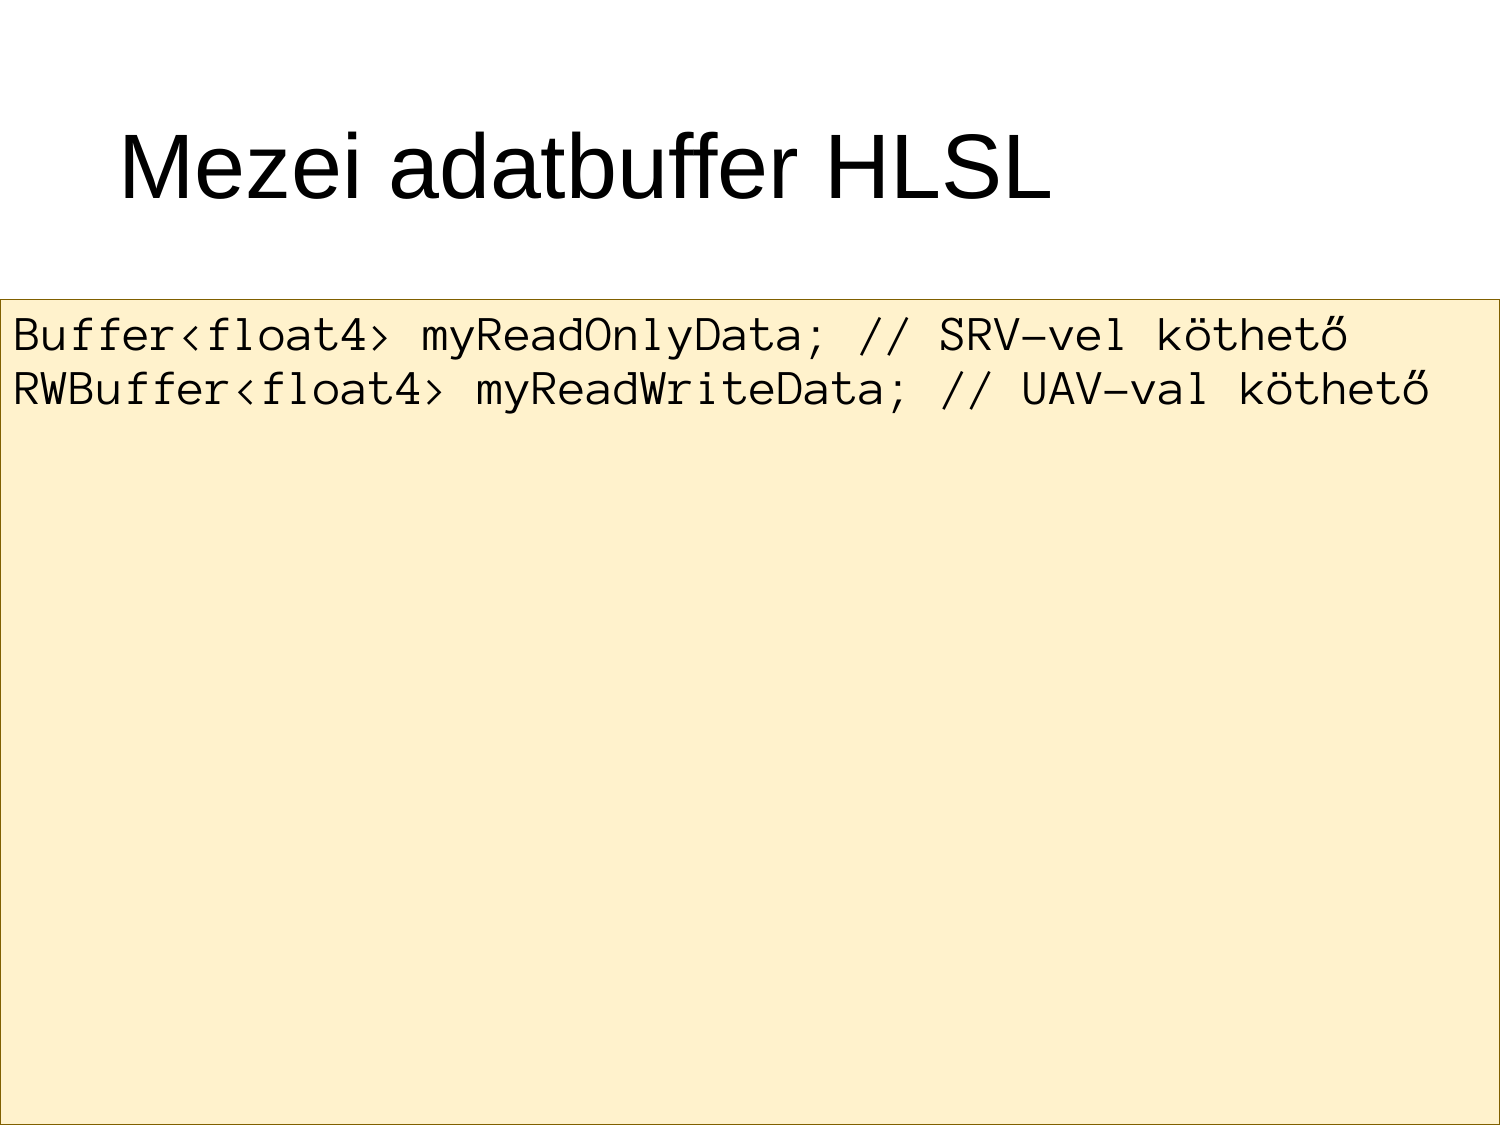

# Mezei adatbuffer HLSL
Buffer<float4> myReadOnlyData; // SRV-vel köthető
RWBuffer<float4> myReadWriteData; // UAV-val köthető